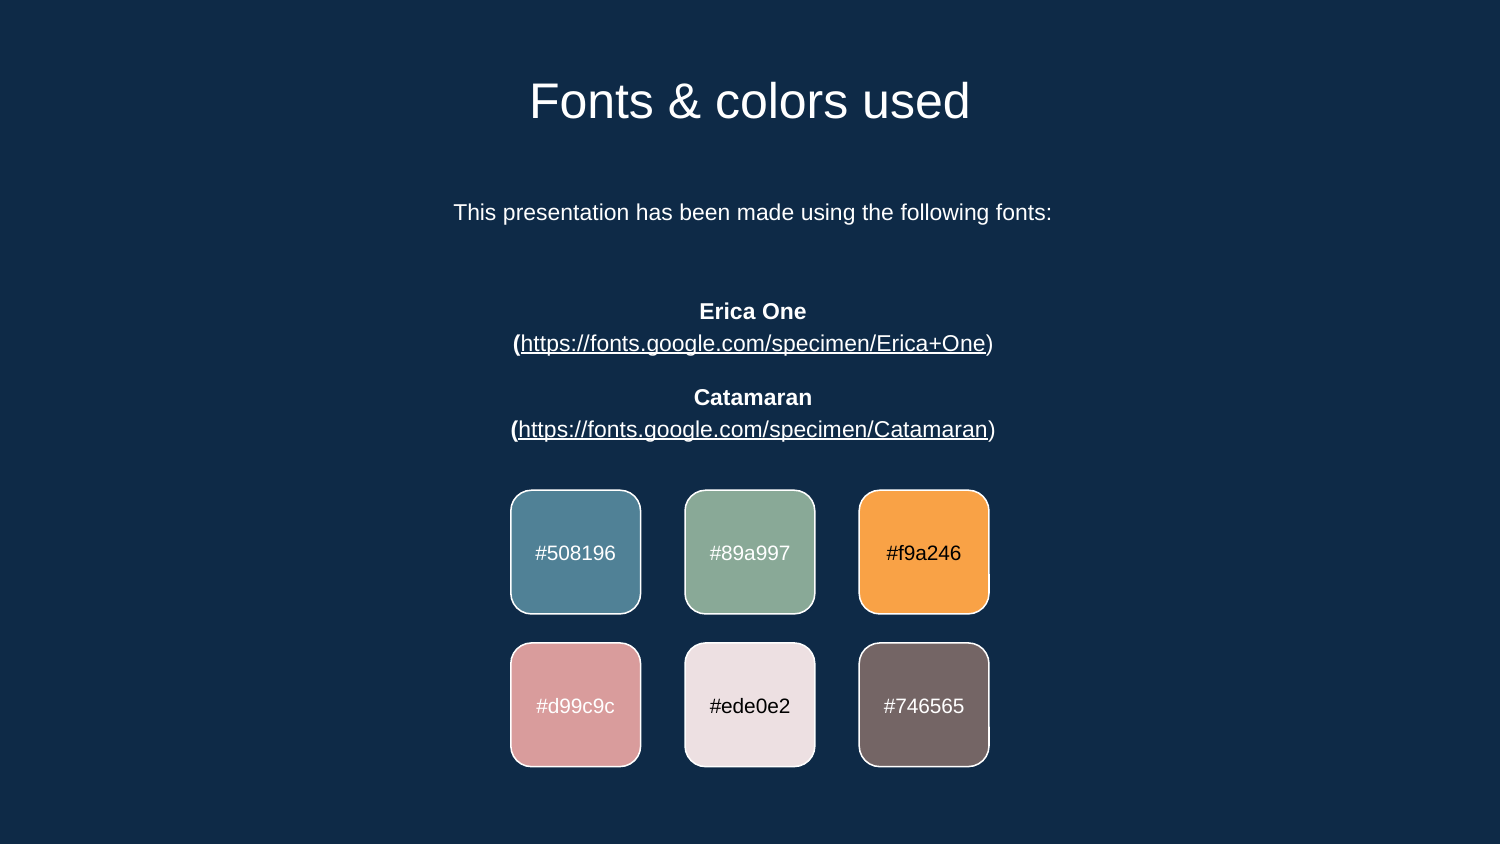

# Fonts & colors used
This presentation has been made using the following fonts:

Erica One
(https://fonts.google.com/specimen/Erica+One)

Catamaran
(https://fonts.google.com/specimen/Catamaran)

#508196
#89a997
#f9a246

#d99c9c
#ede0e2
#746565